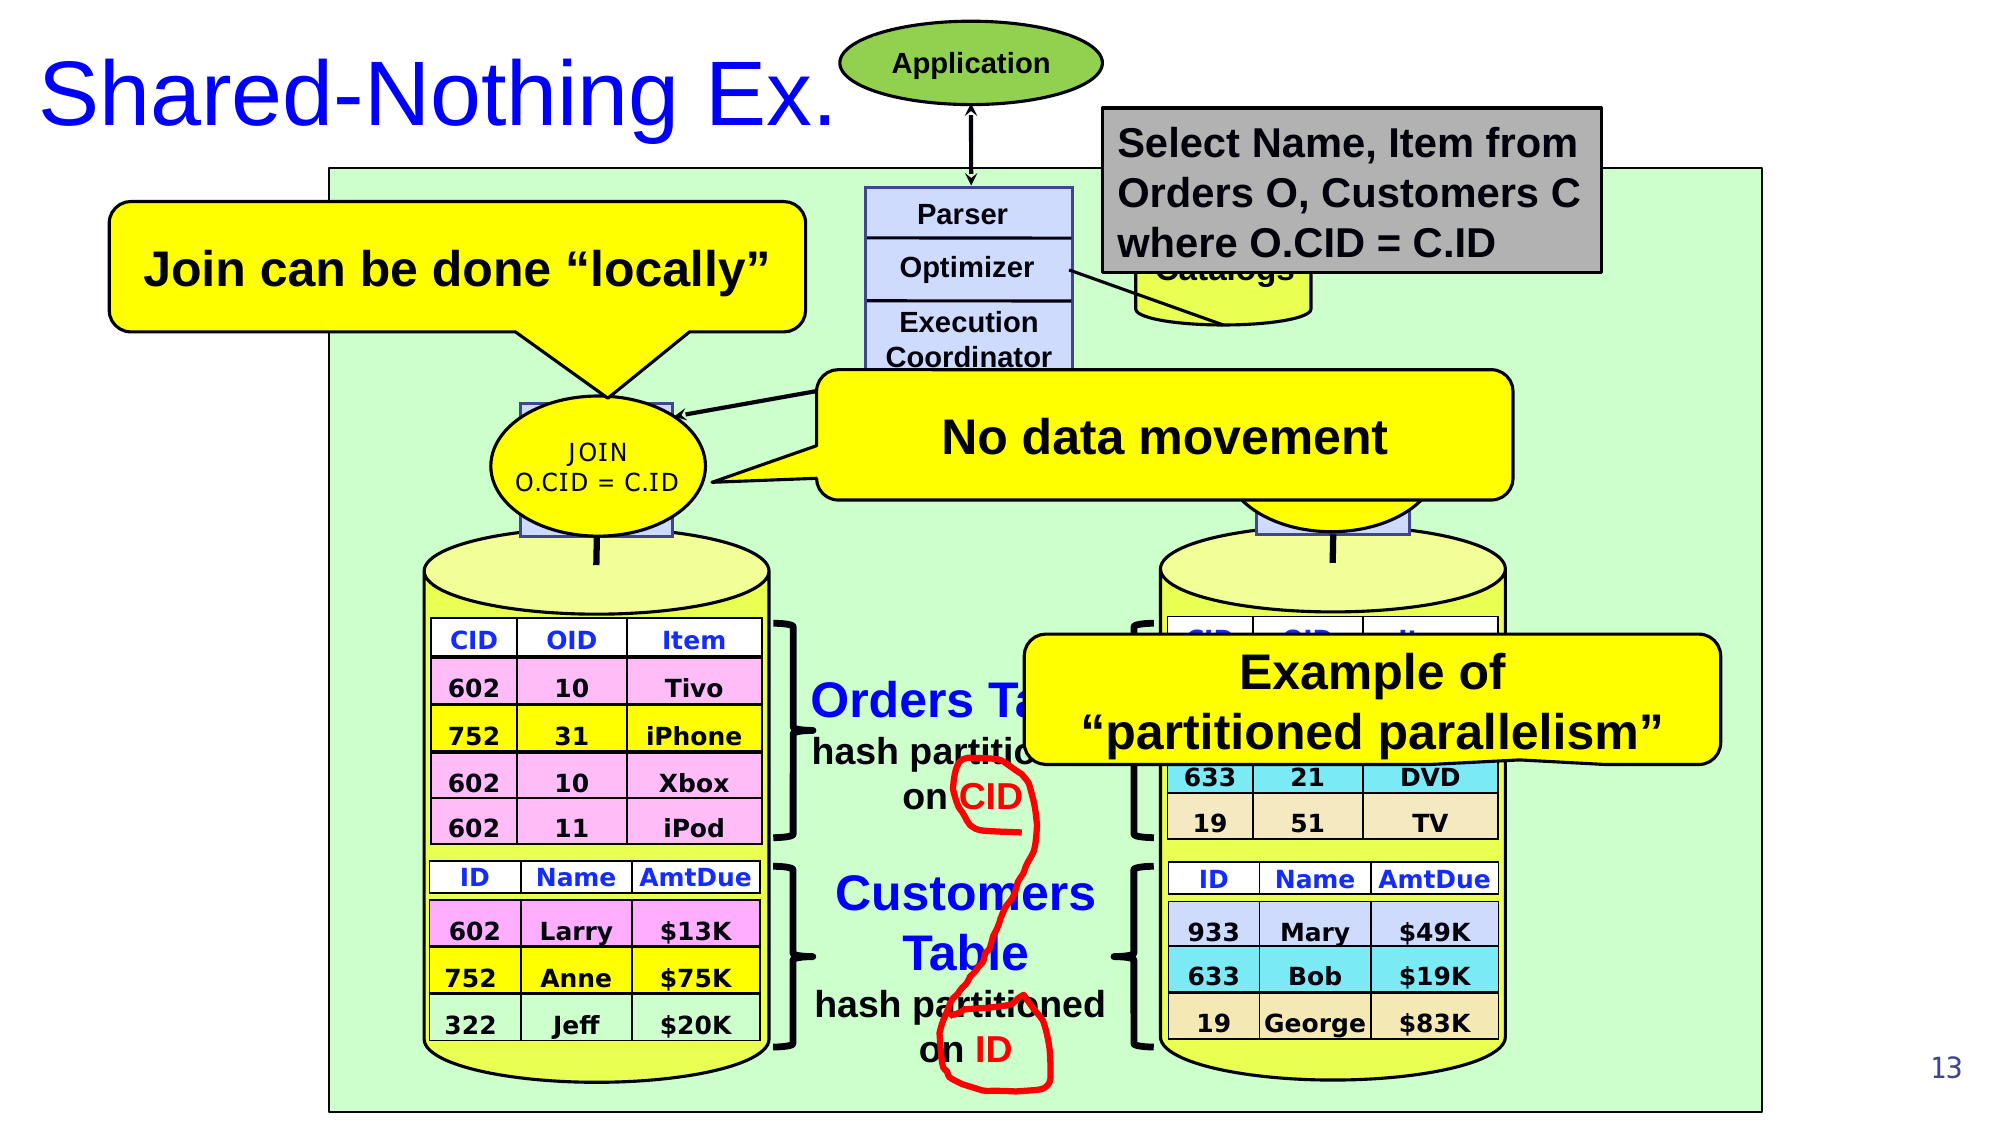

# Shared-Nothing Ex.

Application
Select Name, Item from Orders O, Customers C
where O.CID = C.ID

Parser
Optimizer
Execution Coordinator

Catalogs
Join can be done “locally”
No data movement
JOIN
O.CID = C.ID
JOIN
O.CID = C.ID

NODE
1
NODE
2
| CID | OID | Item |
| --- | --- | --- |
| CID | OID | Item |
| --- | --- | --- |

Example of
“partitioned parallelism”
| 933 | 20 | Surface |
| --- | --- | --- |
| 602 | 10 | Tivo |
| --- | --- | --- |
Orders Table
hash partitioned
on CID
| 633 | 21 | TV |
| --- | --- | --- |
| 633 | 21 | DVD |
| 752 | 31 | iPhone |
| --- | --- | --- |
| 602 | 10 | Xbox |
| --- | --- | --- |
| 602 | 11 | iPod |

| 19 | 51 | TV |
| --- | --- | --- |
Customers Table
hash partitioned
on ID
| ID | Name | AmtDue |
| --- | --- | --- |
| ID | Name | AmtDue |
| --- | --- | --- |

| 602 | Larry | $13K |
| --- | --- | --- |
| 933 | Mary | $49K |
| --- | --- | --- |
| 633 | Bob | $19K |
| --- | --- | --- |
| 752 | Anne | $75K |
| --- | --- | --- |
| 19 | George | $83K |
| --- | --- | --- |
| 322 | Jeff | $20K |
| --- | --- | --- |
13